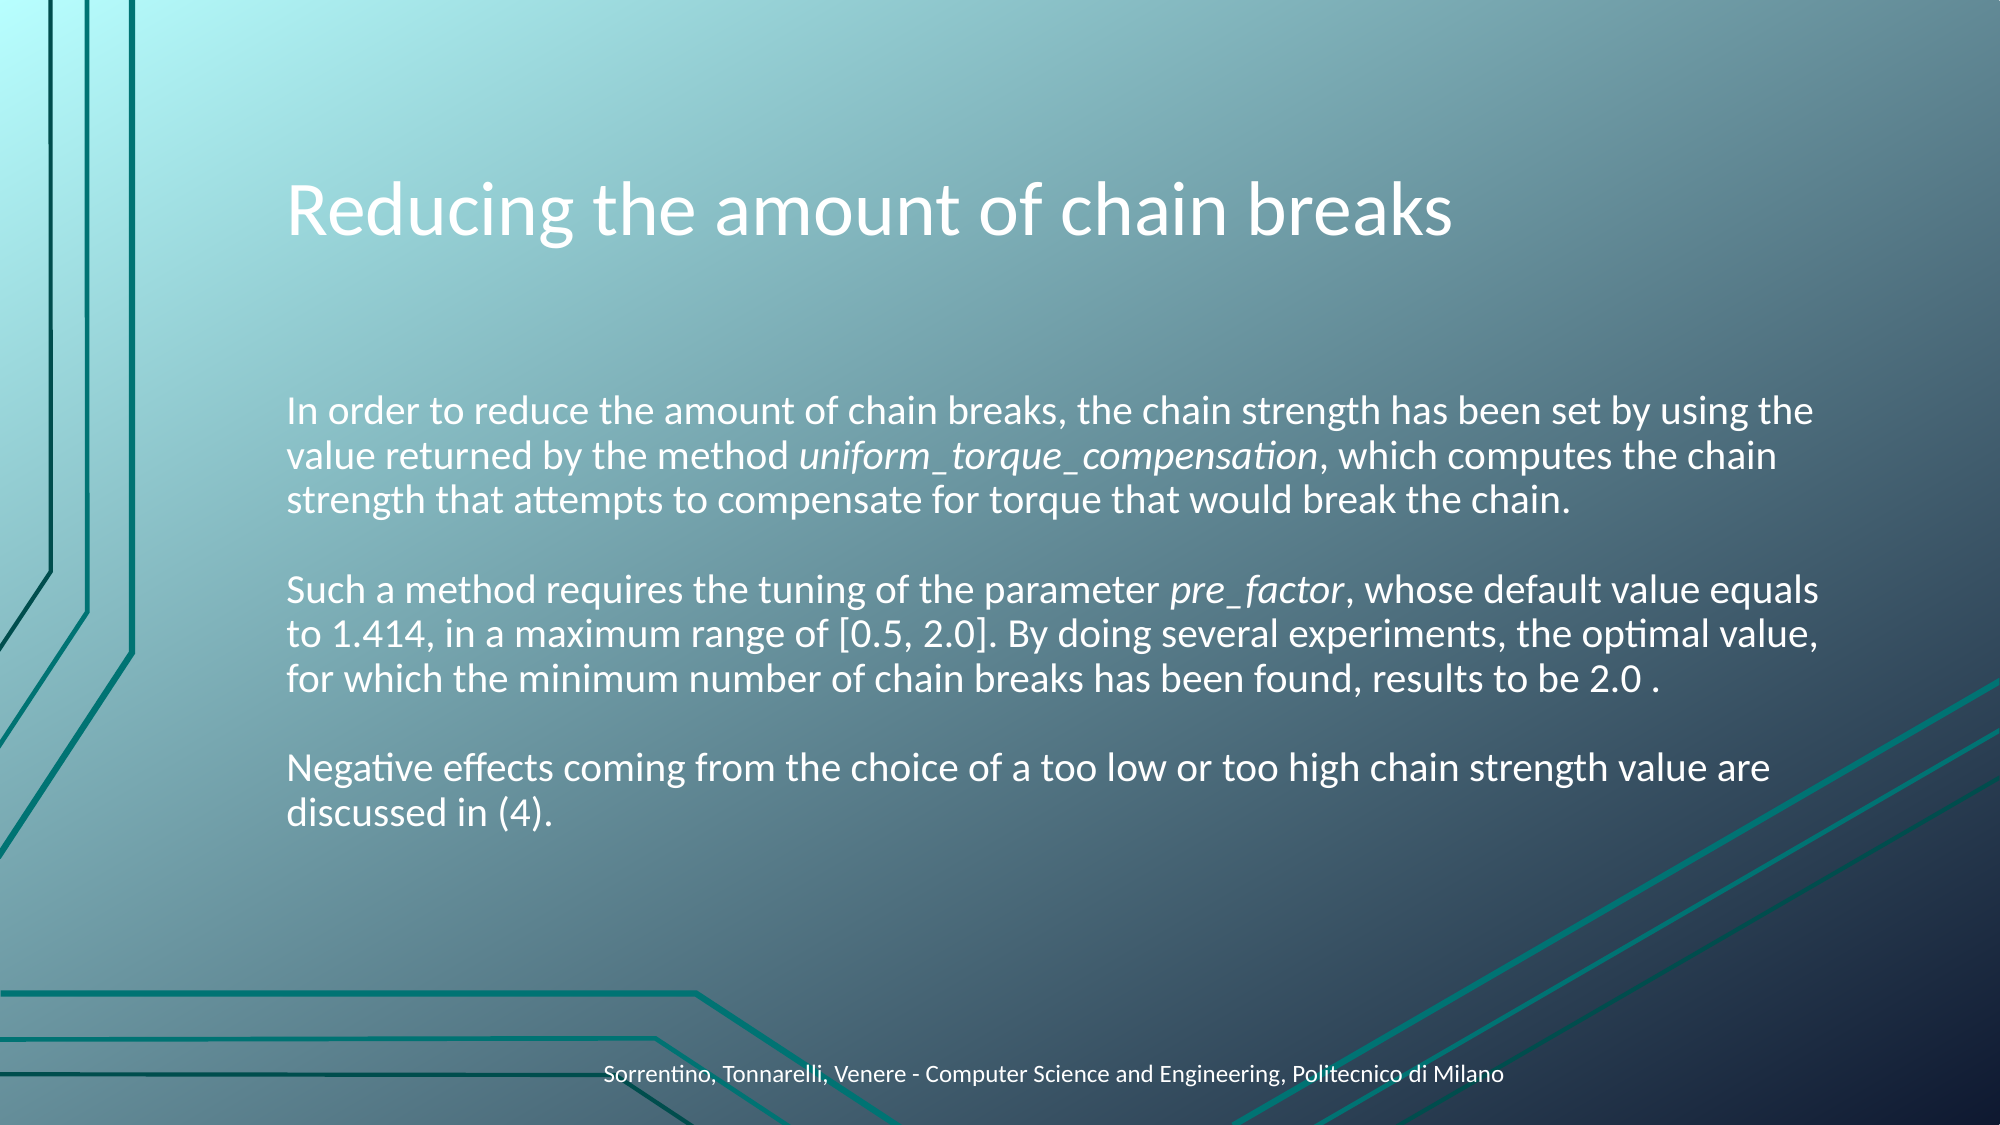

# Reducing the amount of chain breaks
In order to reduce the amount of chain breaks, the chain strength has been set by using the value returned by the method uniform_torque_compensation, which computes the chain strength that attempts to compensate for torque that would break the chain.

Such a method requires the tuning of the parameter pre_factor, whose default value equals to 1.414, in a maximum range of [0.5, 2.0]. By doing several experiments, the optimal value, for which the minimum number of chain breaks has been found, results to be 2.0 .

Negative effects coming from the choice of a too low or too high chain strength value are discussed in (4).
Sorrentino, Tonnarelli, Venere - Computer Science and Engineering, Politecnico di Milano